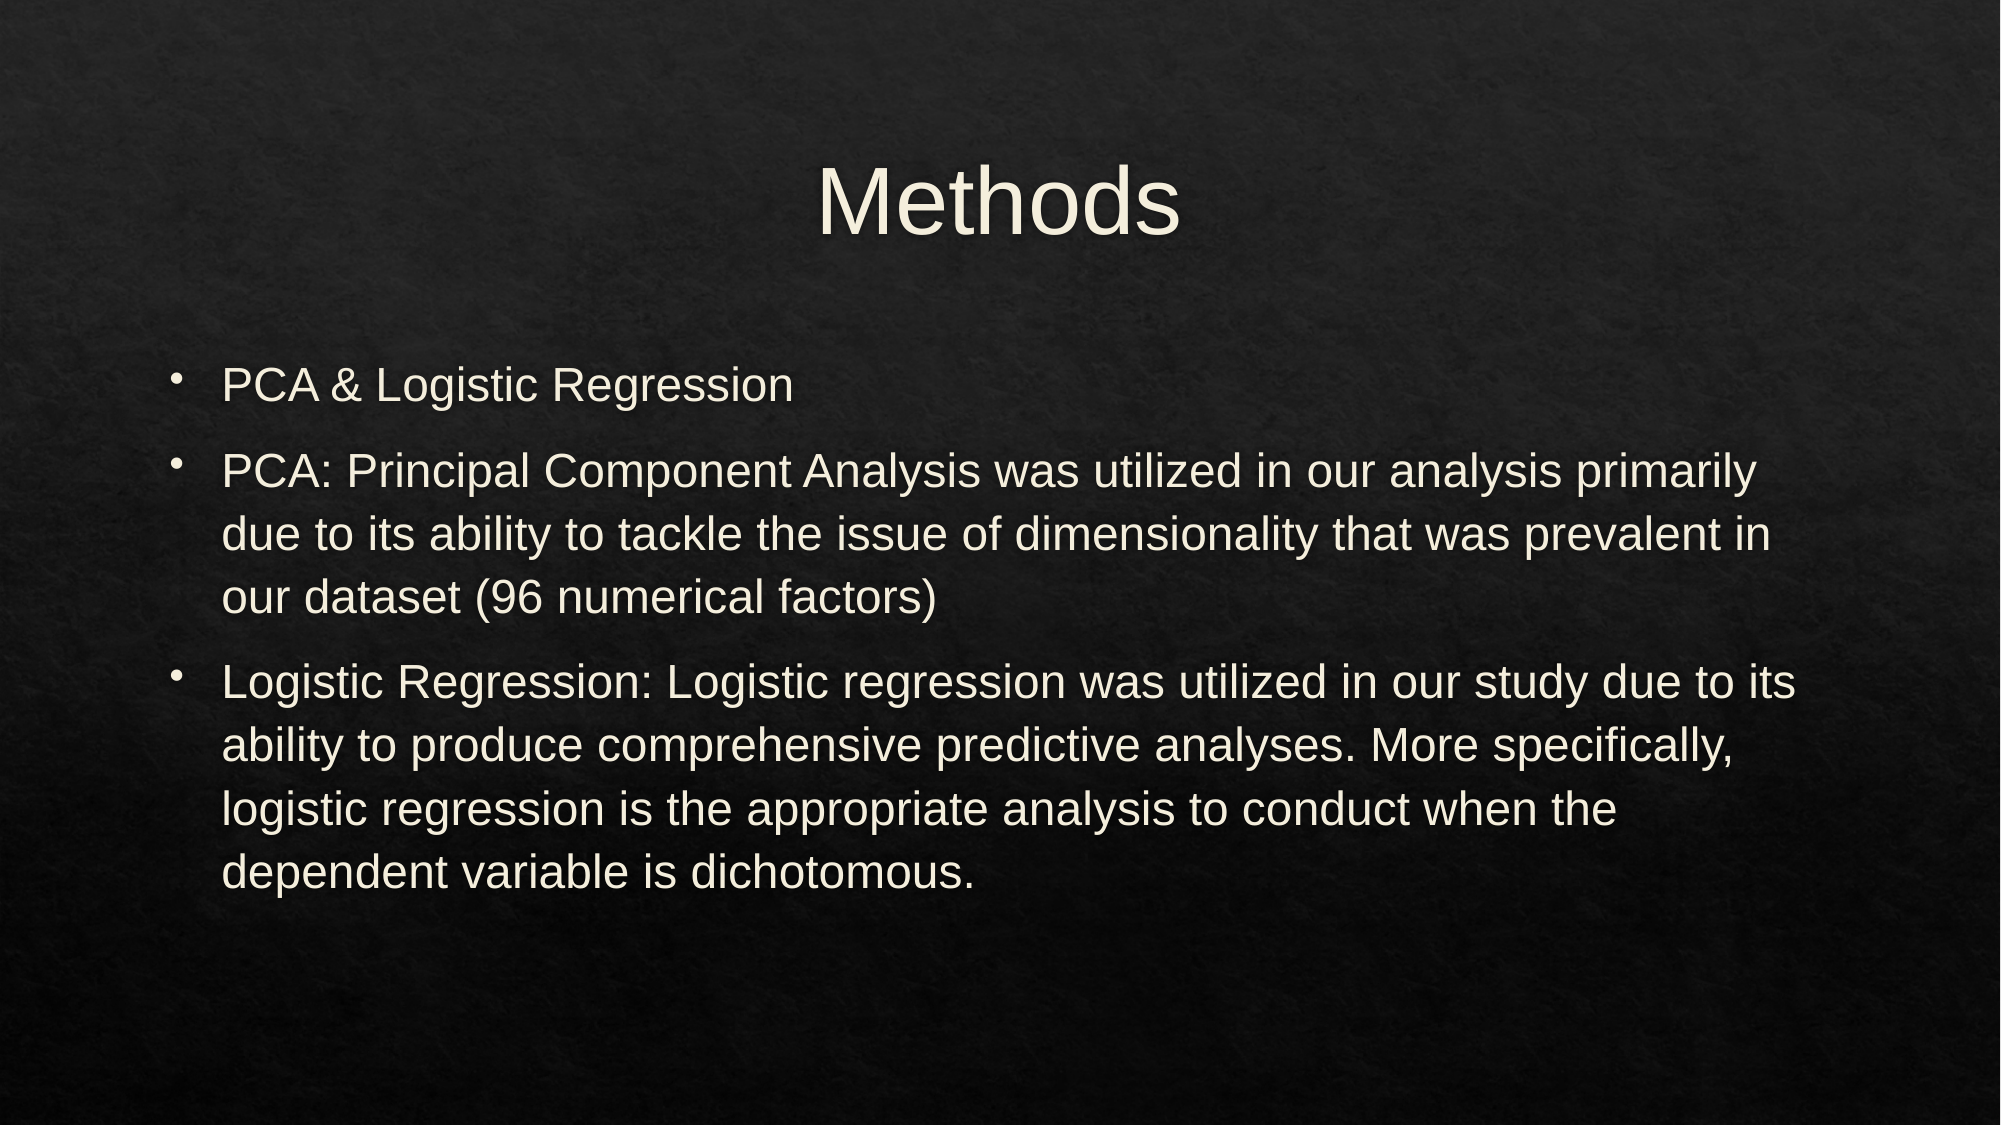

# Methods
PCA & Logistic Regression
PCA: Principal Component Analysis was utilized in our analysis primarily due to its ability to tackle the issue of dimensionality that was prevalent in our dataset (96 numerical factors)
Logistic Regression: Logistic regression was utilized in our study due to its ability to produce comprehensive predictive analyses. More specifically, logistic regression is the appropriate analysis to conduct when the dependent variable is dichotomous.